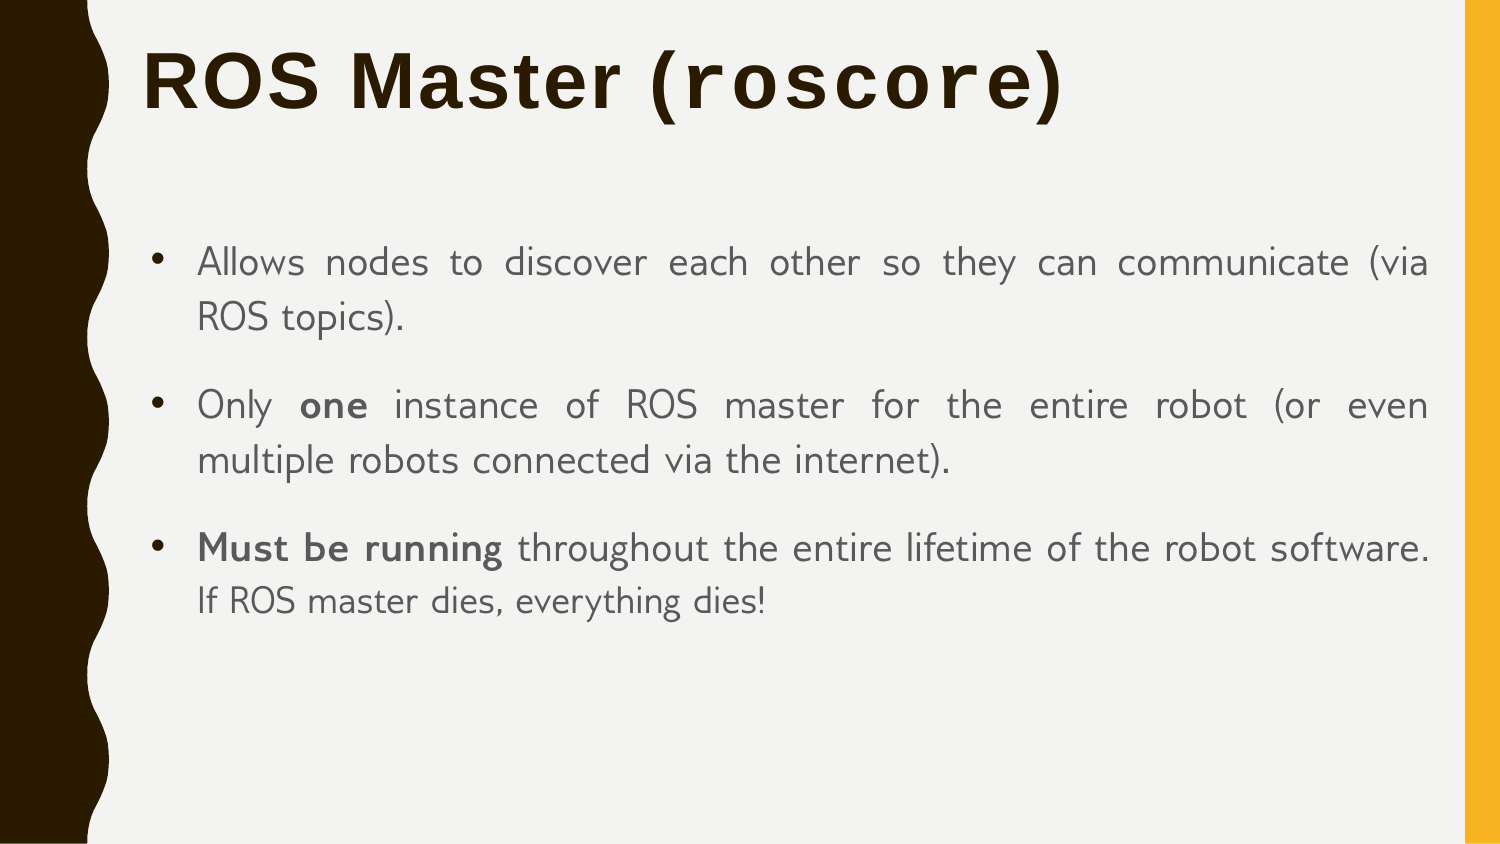

# ROS Master (roscore)
Allows nodes to discover each other so they can communicate (via ROS topics).
Only one instance of ROS master for the entire robot (or even multiple robots connected via the internet).
Must be running throughout the entire lifetime of the robot software. If ROS master dies, everything dies!